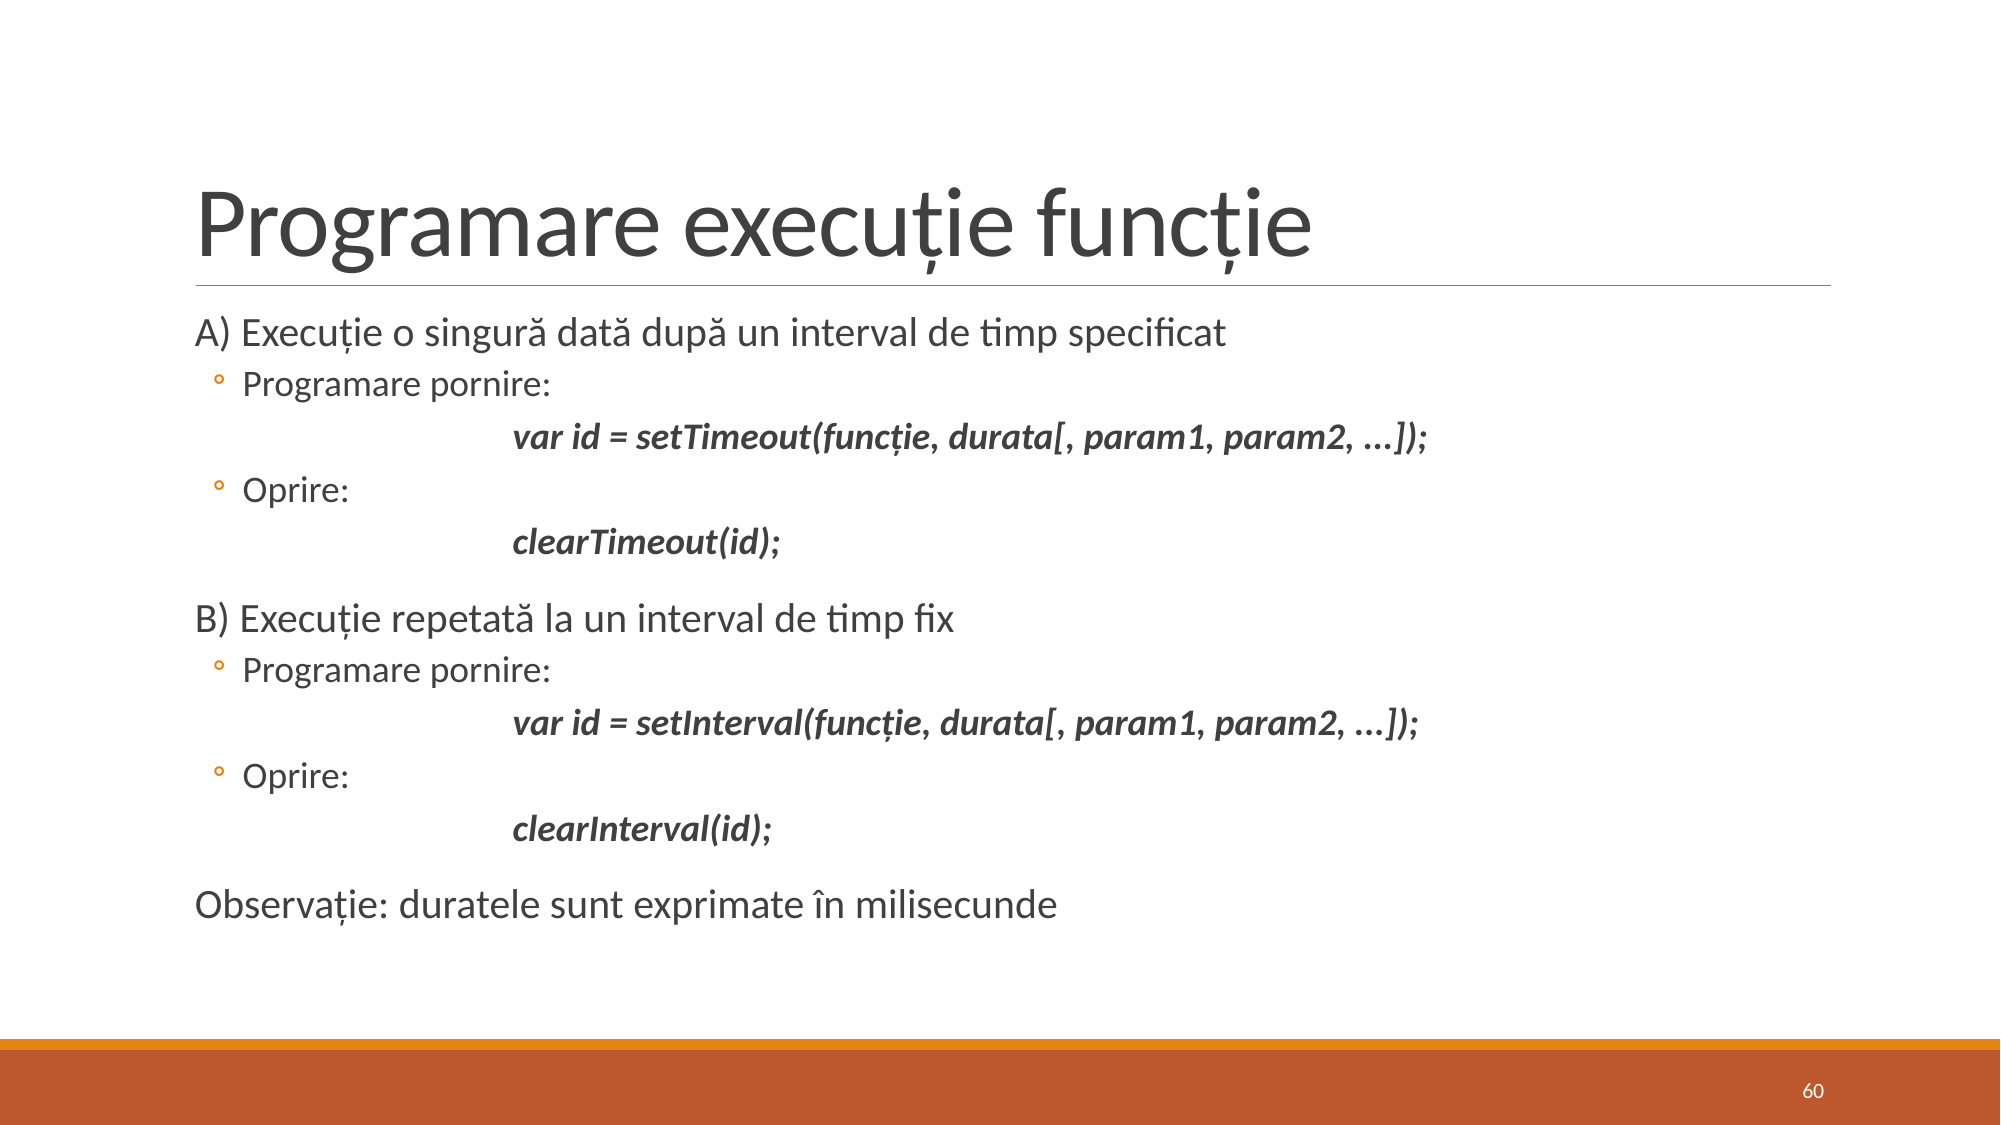

# Programare execuție funcție
A) Execuție o singură dată după un interval de timp specificat
Programare pornire:
		var id = setTimeout(funcție, durata[, param1, param2, ...]);
Oprire:
		clearTimeout(id);
B) Execuție repetată la un interval de timp fix
Programare pornire:
		var id = setInterval(funcție, durata[, param1, param2, ...]);
Oprire:
		clearInterval(id);
Observație: duratele sunt exprimate în milisecunde
60